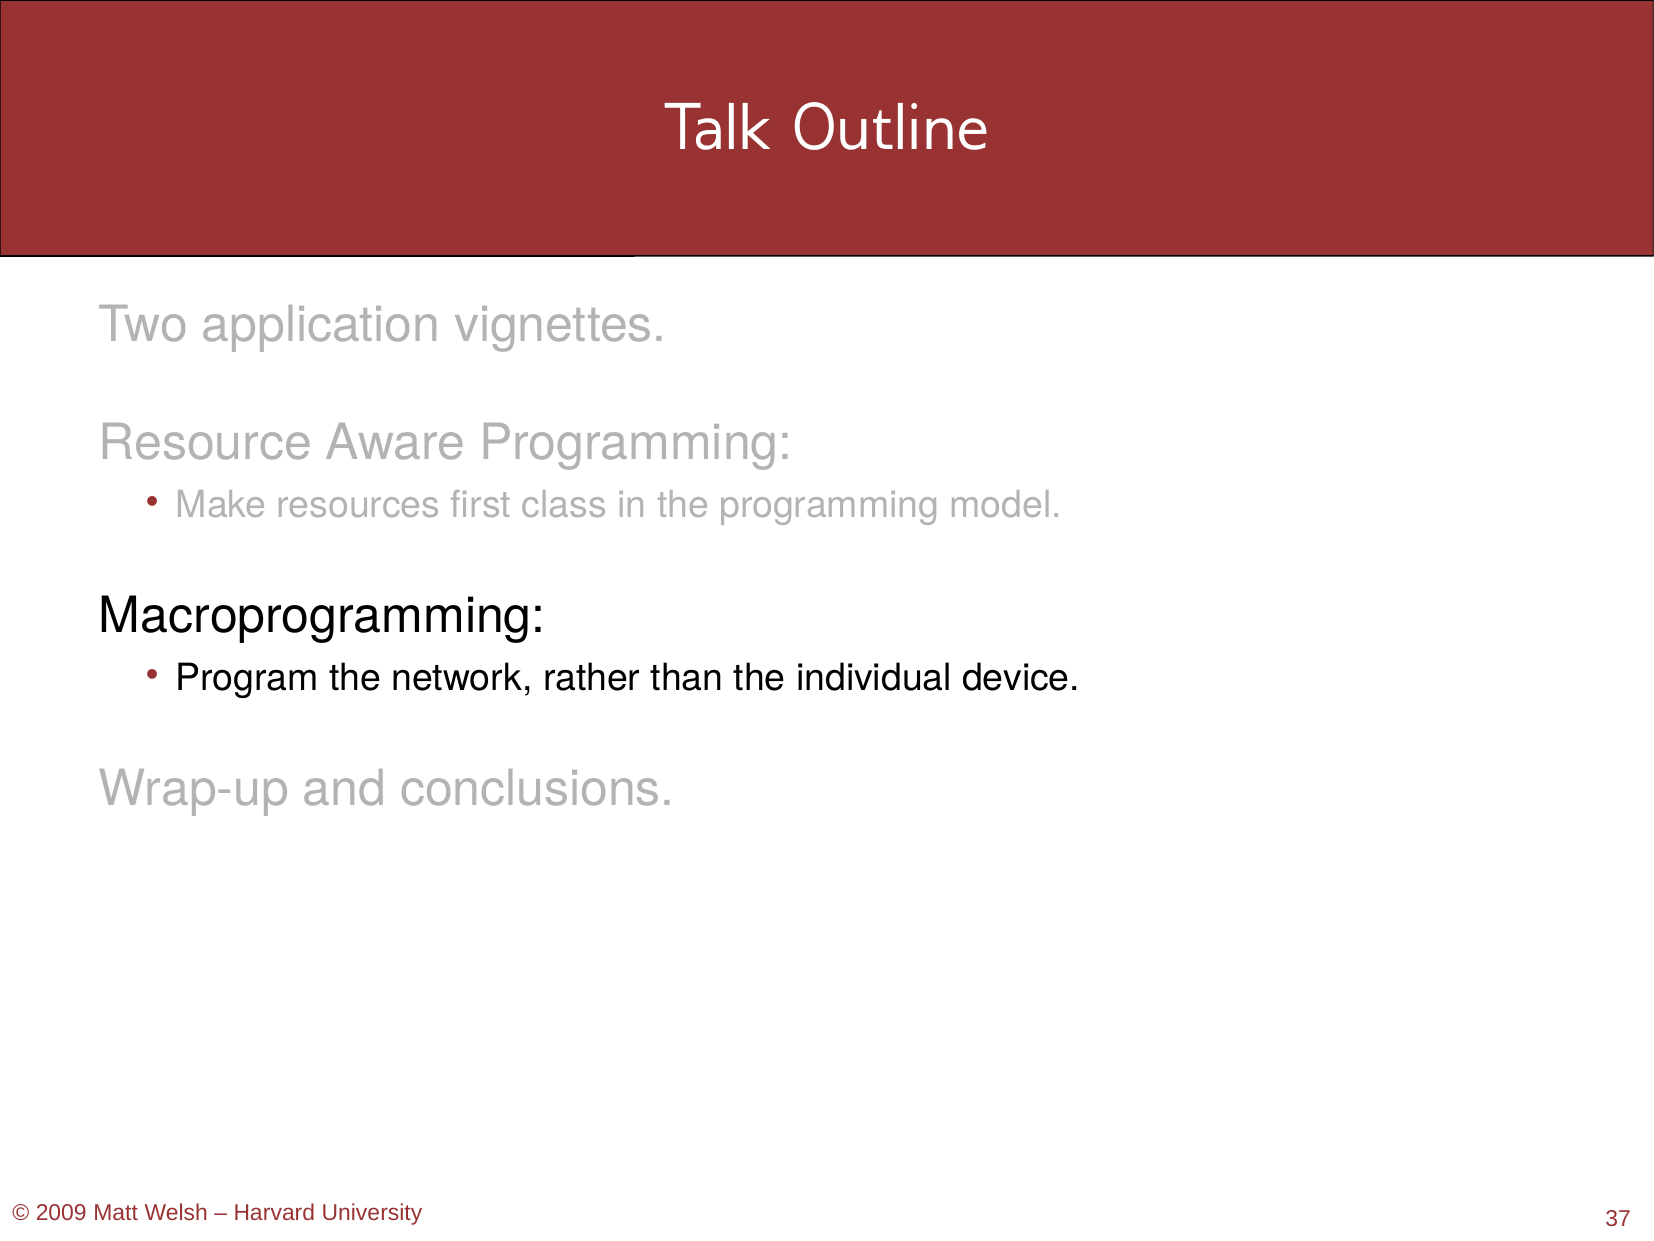

# Talk Outline
Two application vignettes.
Resource Aware Programming:
Make resources first class in the programming model.
Macroprogramming:
Program the network, rather than the individual device.
Wrap-up and conclusions.